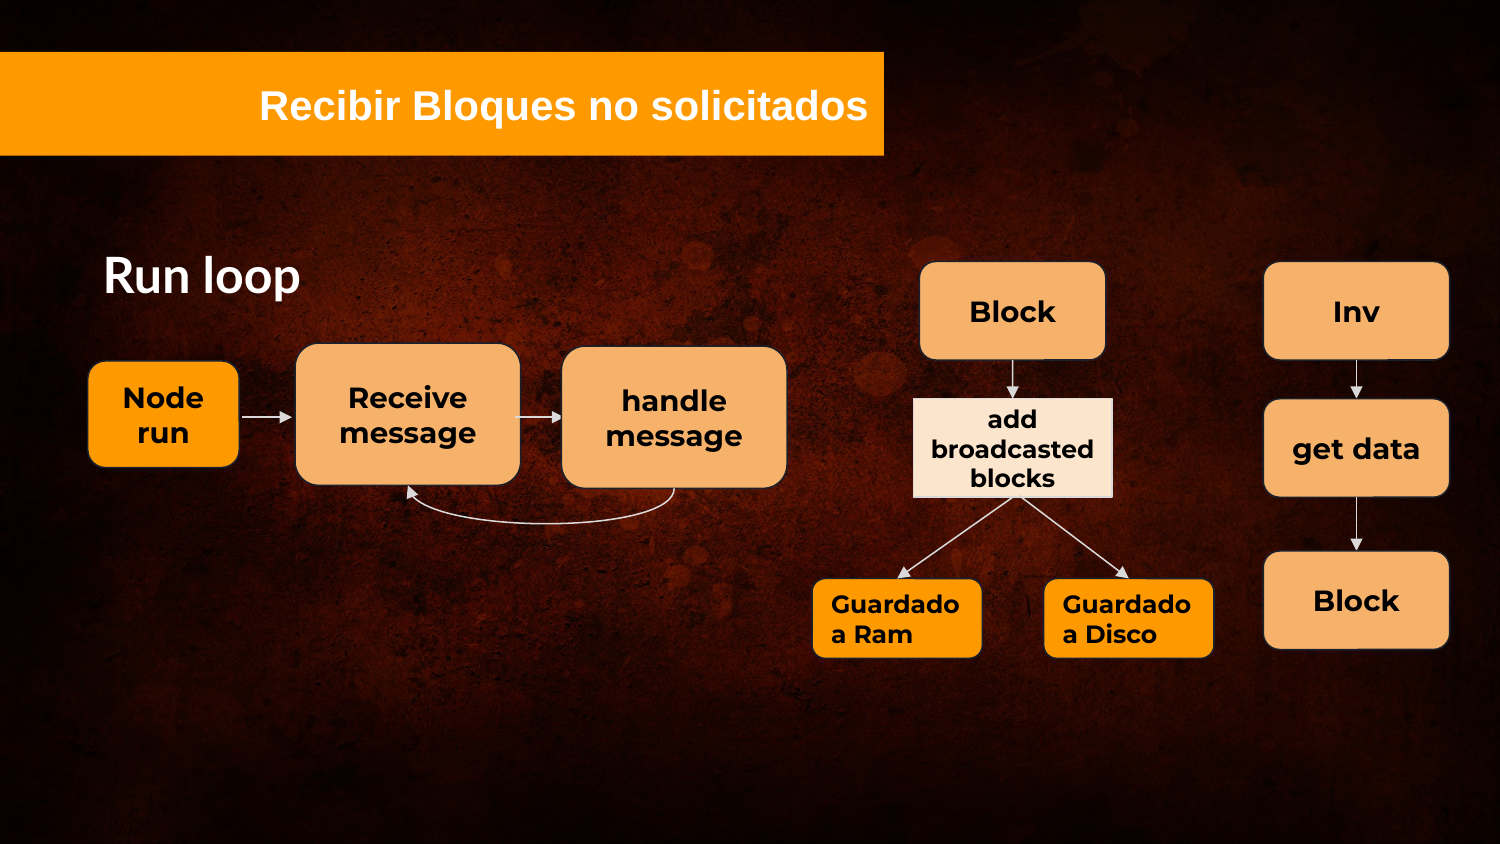

Recibir Bloques no solicitados
Run loop
Inv
Block
Receive message
handle message
Node run
get data
add broadcasted blocks
Block
Guardado a Ram
Guardado a Disco